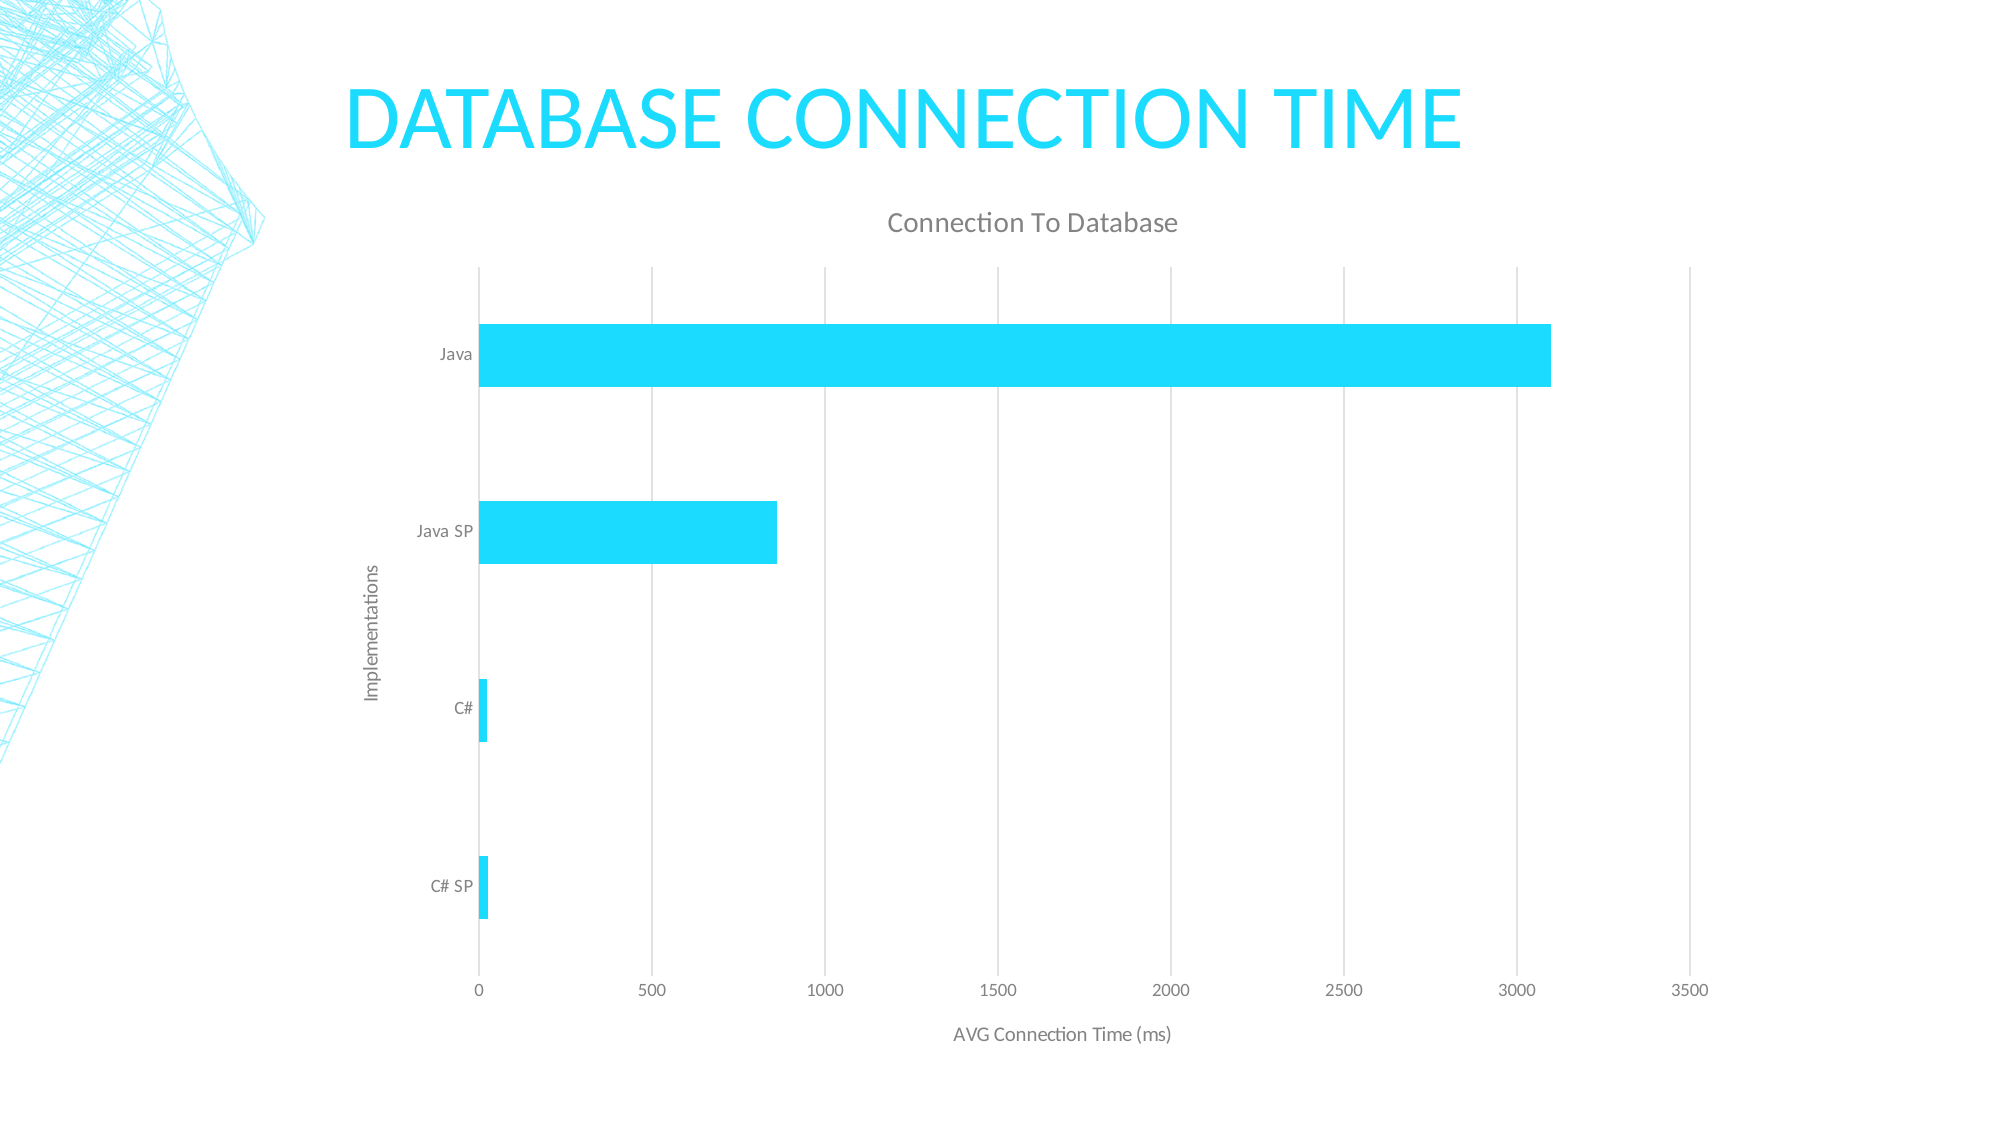

# Database Connection Time

### Chart: Connection To Database

| Category |  |
|---|---|
| C# SP | 25.333333333333325 |
| C# | 23.0 |
| Java SP | 862.3333333333335 |
| Java | 3097.6666666666656 |